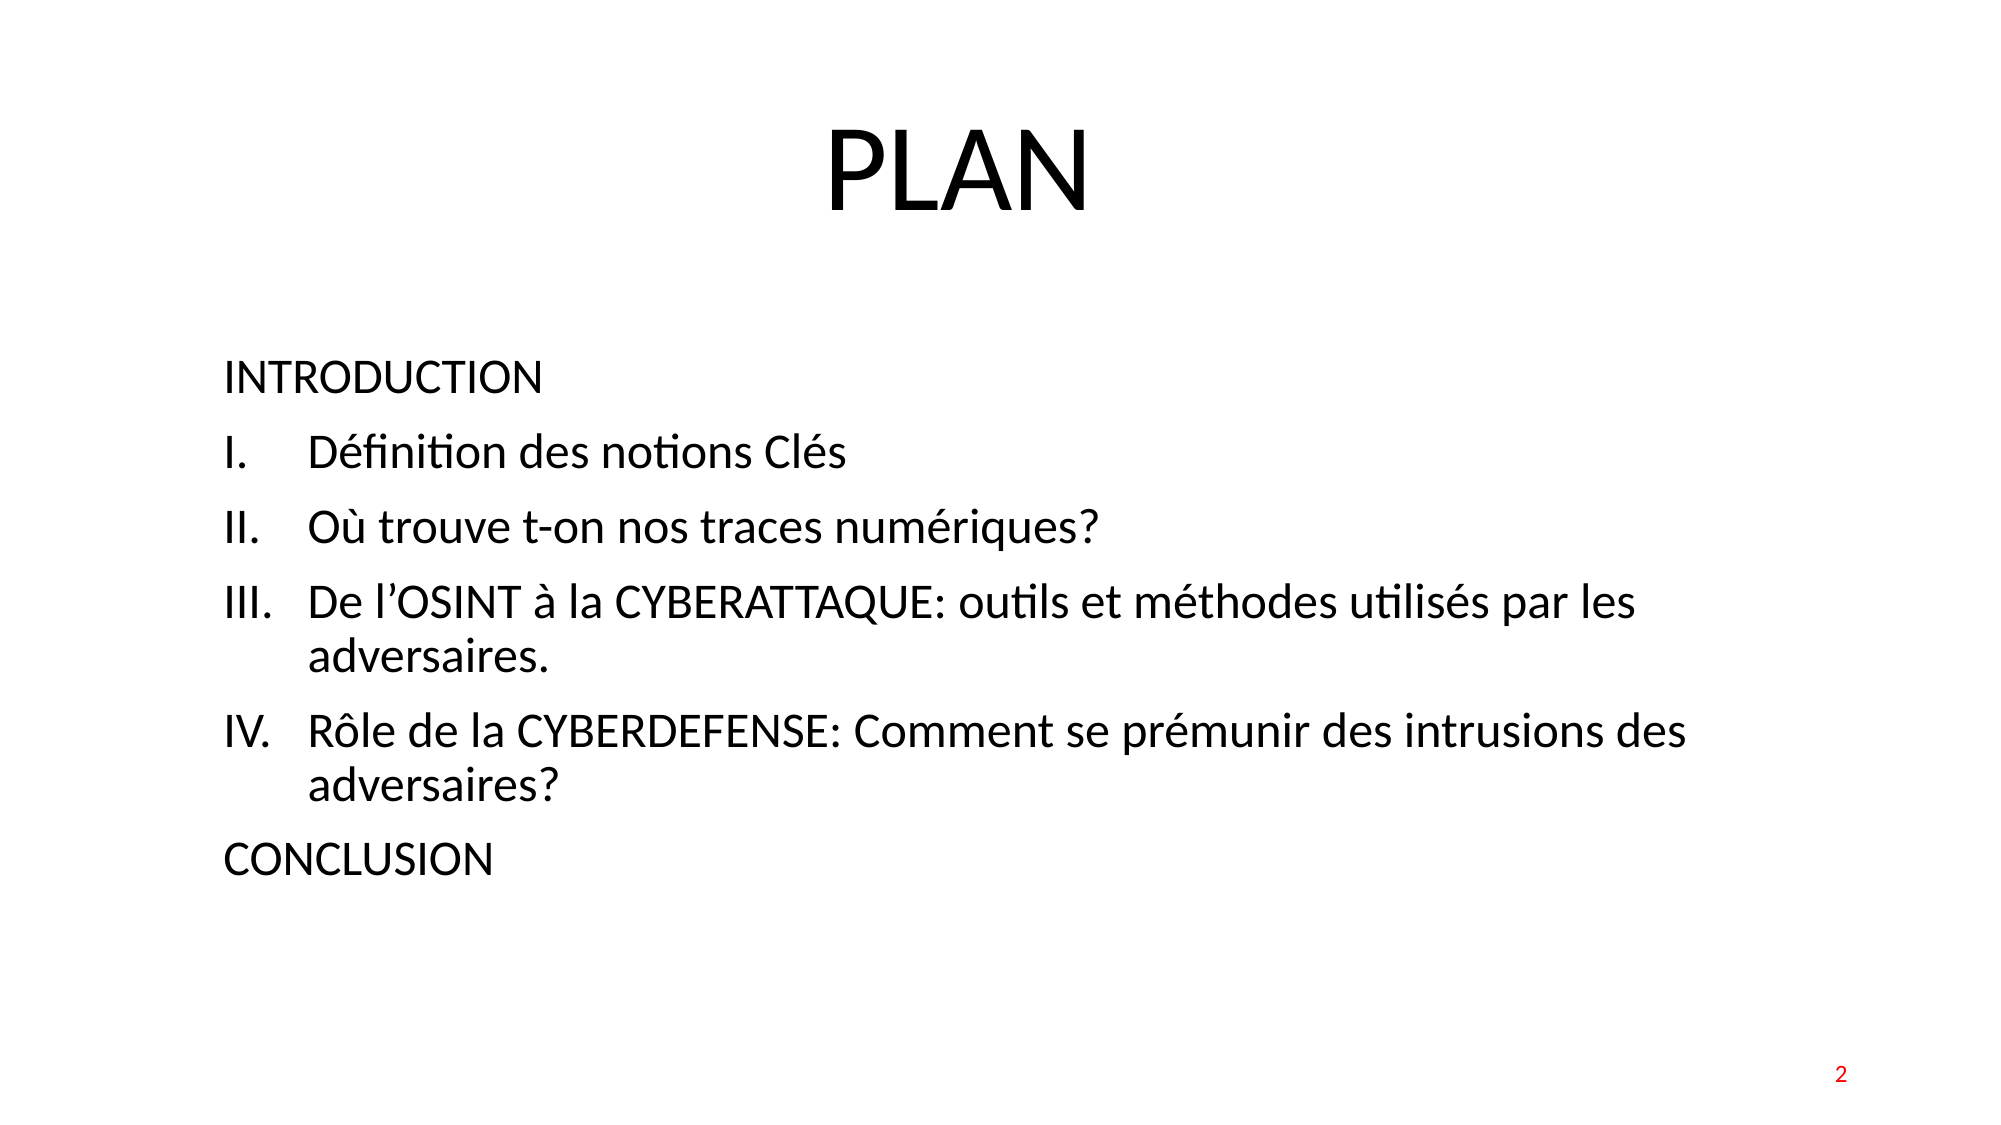

# PLAN
INTRODUCTION
Définition des notions Clés
Où trouve t-on nos traces numériques?
De l’OSINT à la CYBERATTAQUE: outils et méthodes utilisés par les adversaires.
Rôle de la CYBERDEFENSE: Comment se prémunir des intrusions des adversaires?
CONCLUSION

2